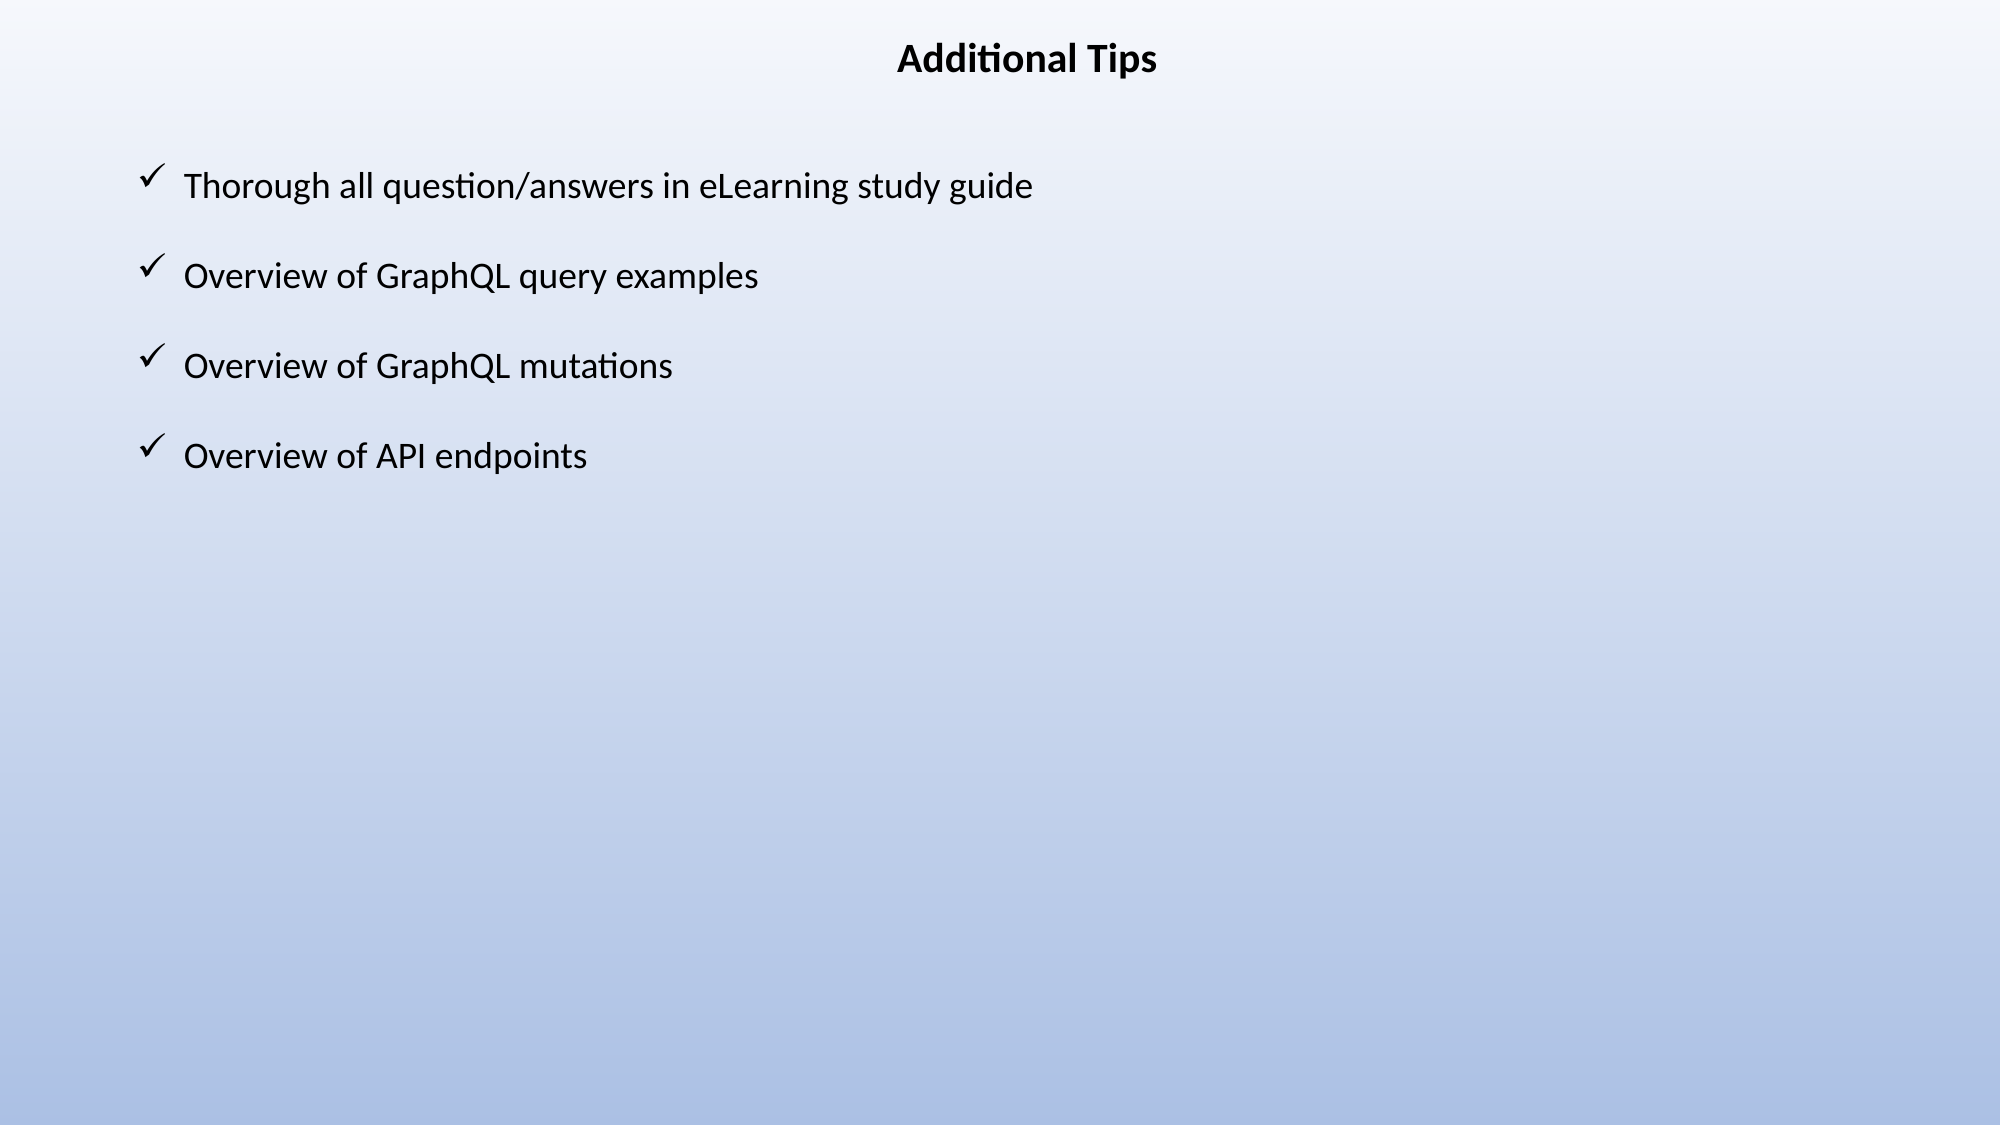

Additional Tips

Thorough all question/answers in eLearning study guide

Overview of GraphQL query examples

Overview of GraphQL mutations

Overview of API endpoints